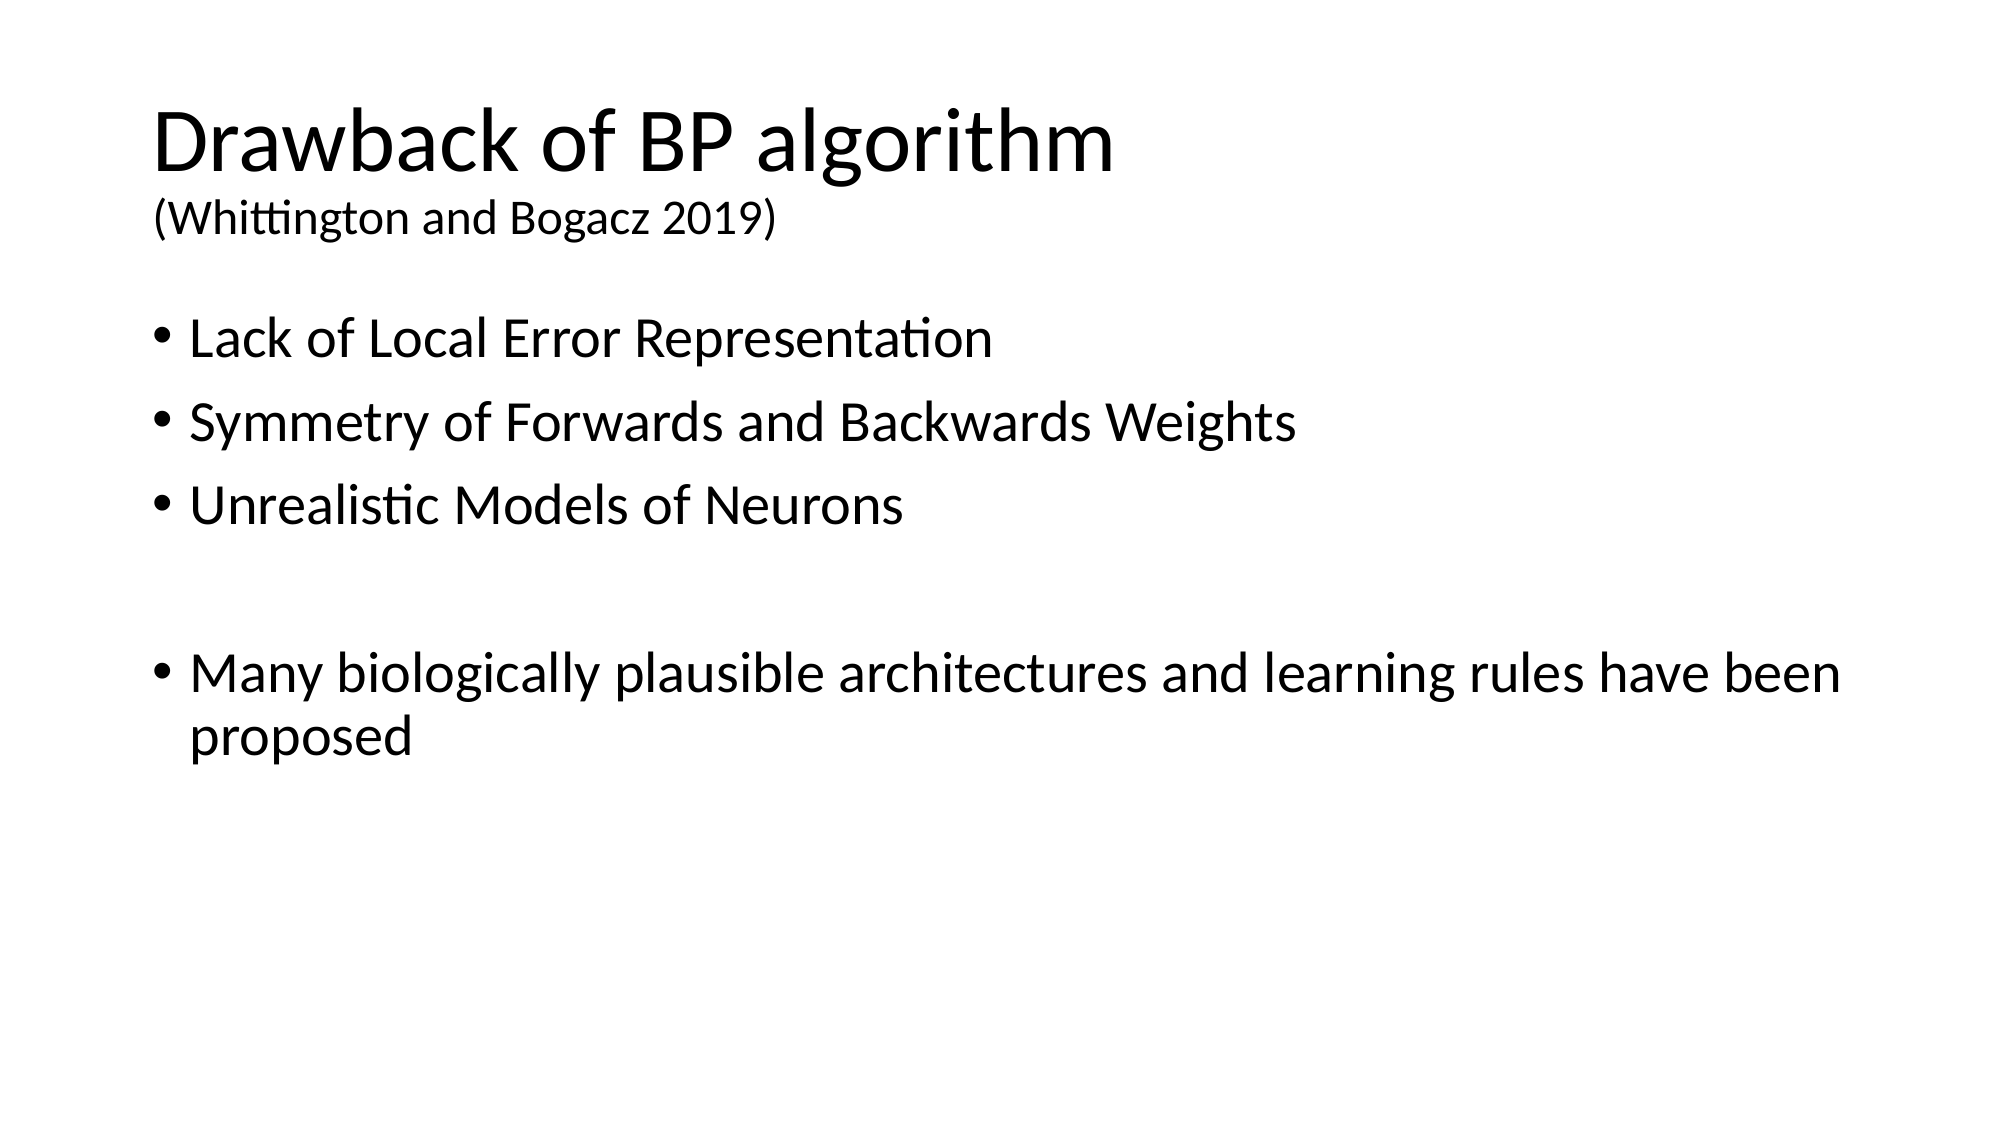

# Drawback of BP algorithm (Whittington and Bogacz 2019)
Lack of Local Error Representation
Symmetry of Forwards and Backwards Weights
Unrealistic Models of Neurons

Many biologically plausible architectures and learning rules have been proposed